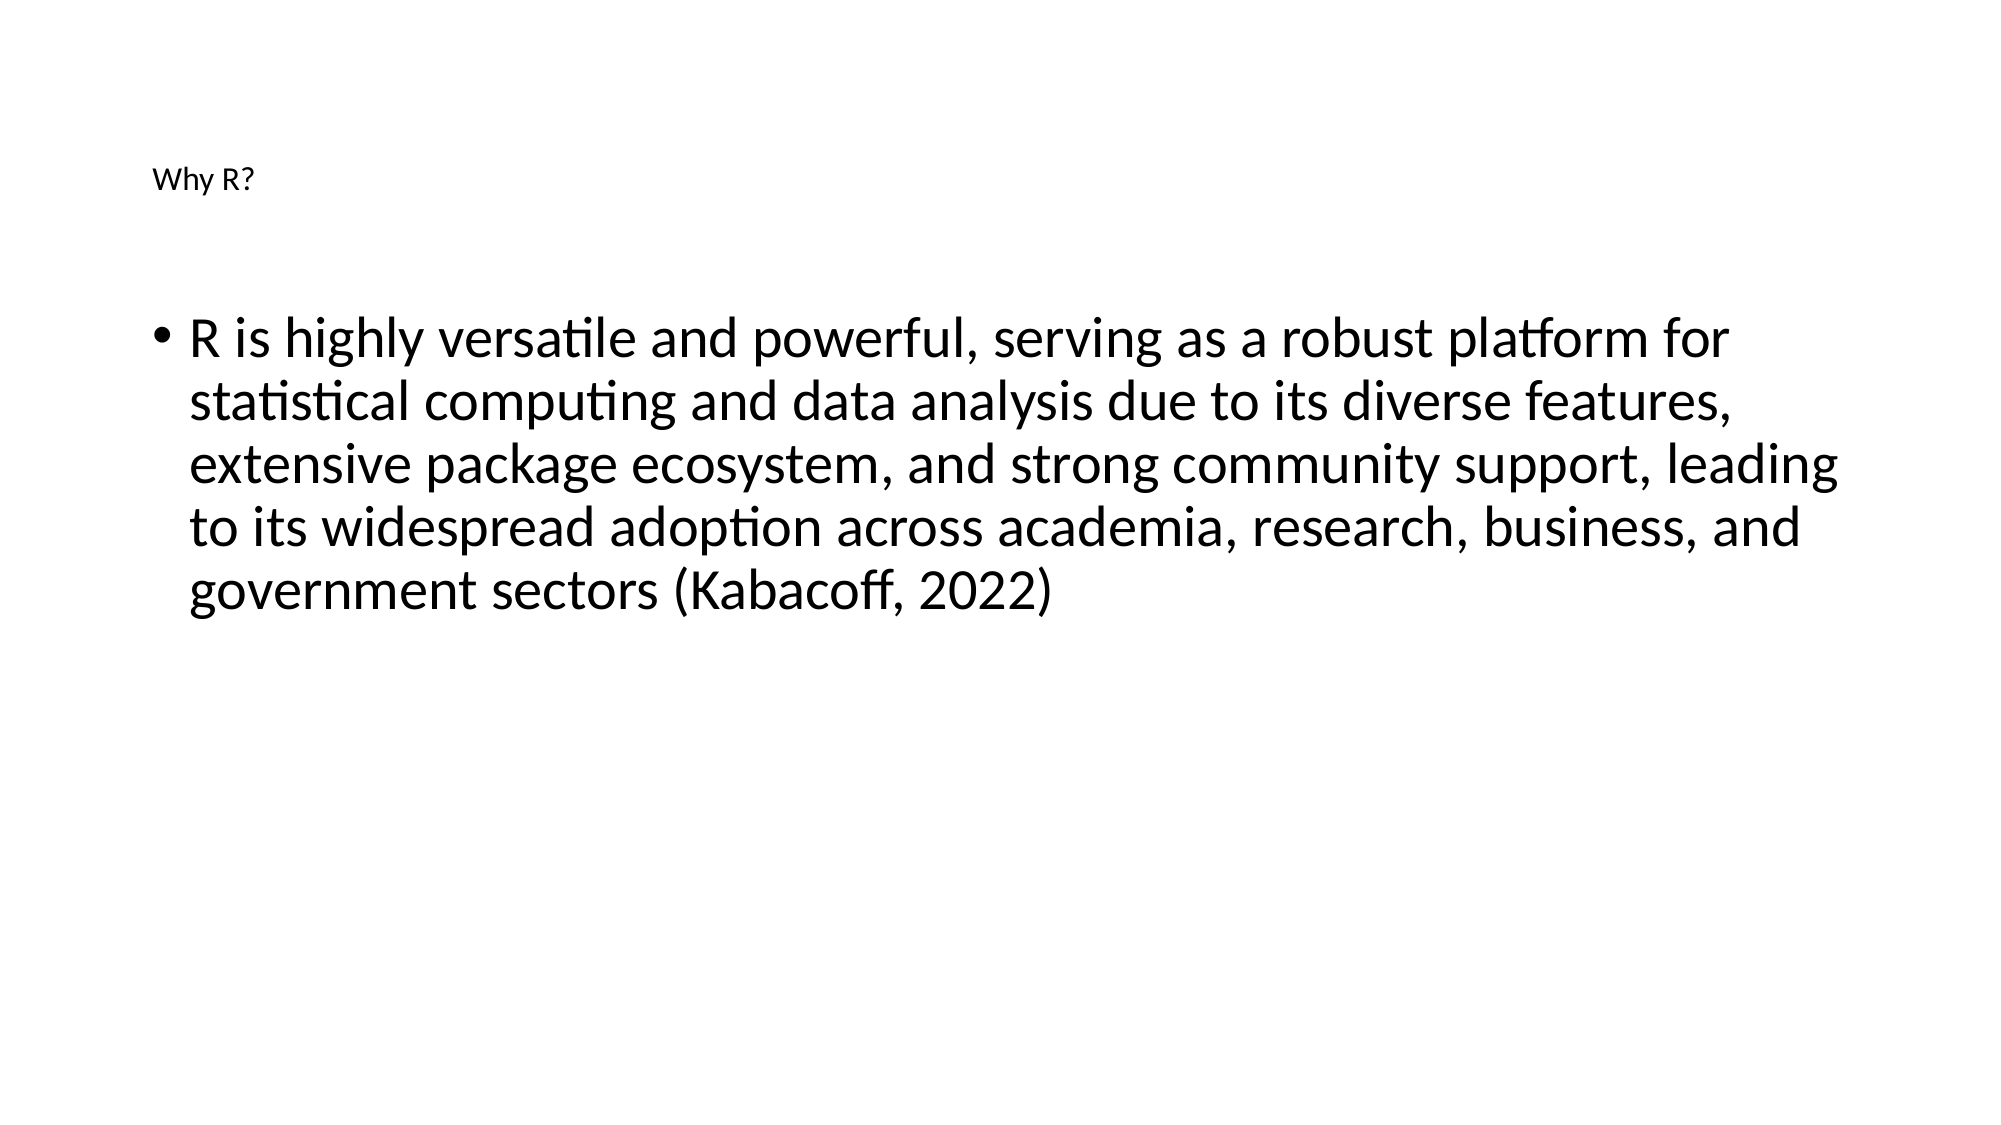

# Why R?
R is highly versatile and powerful, serving as a robust platform for statistical computing and data analysis due to its diverse features, extensive package ecosystem, and strong community support, leading to its widespread adoption across academia, research, business, and government sectors (Kabacoff, 2022)